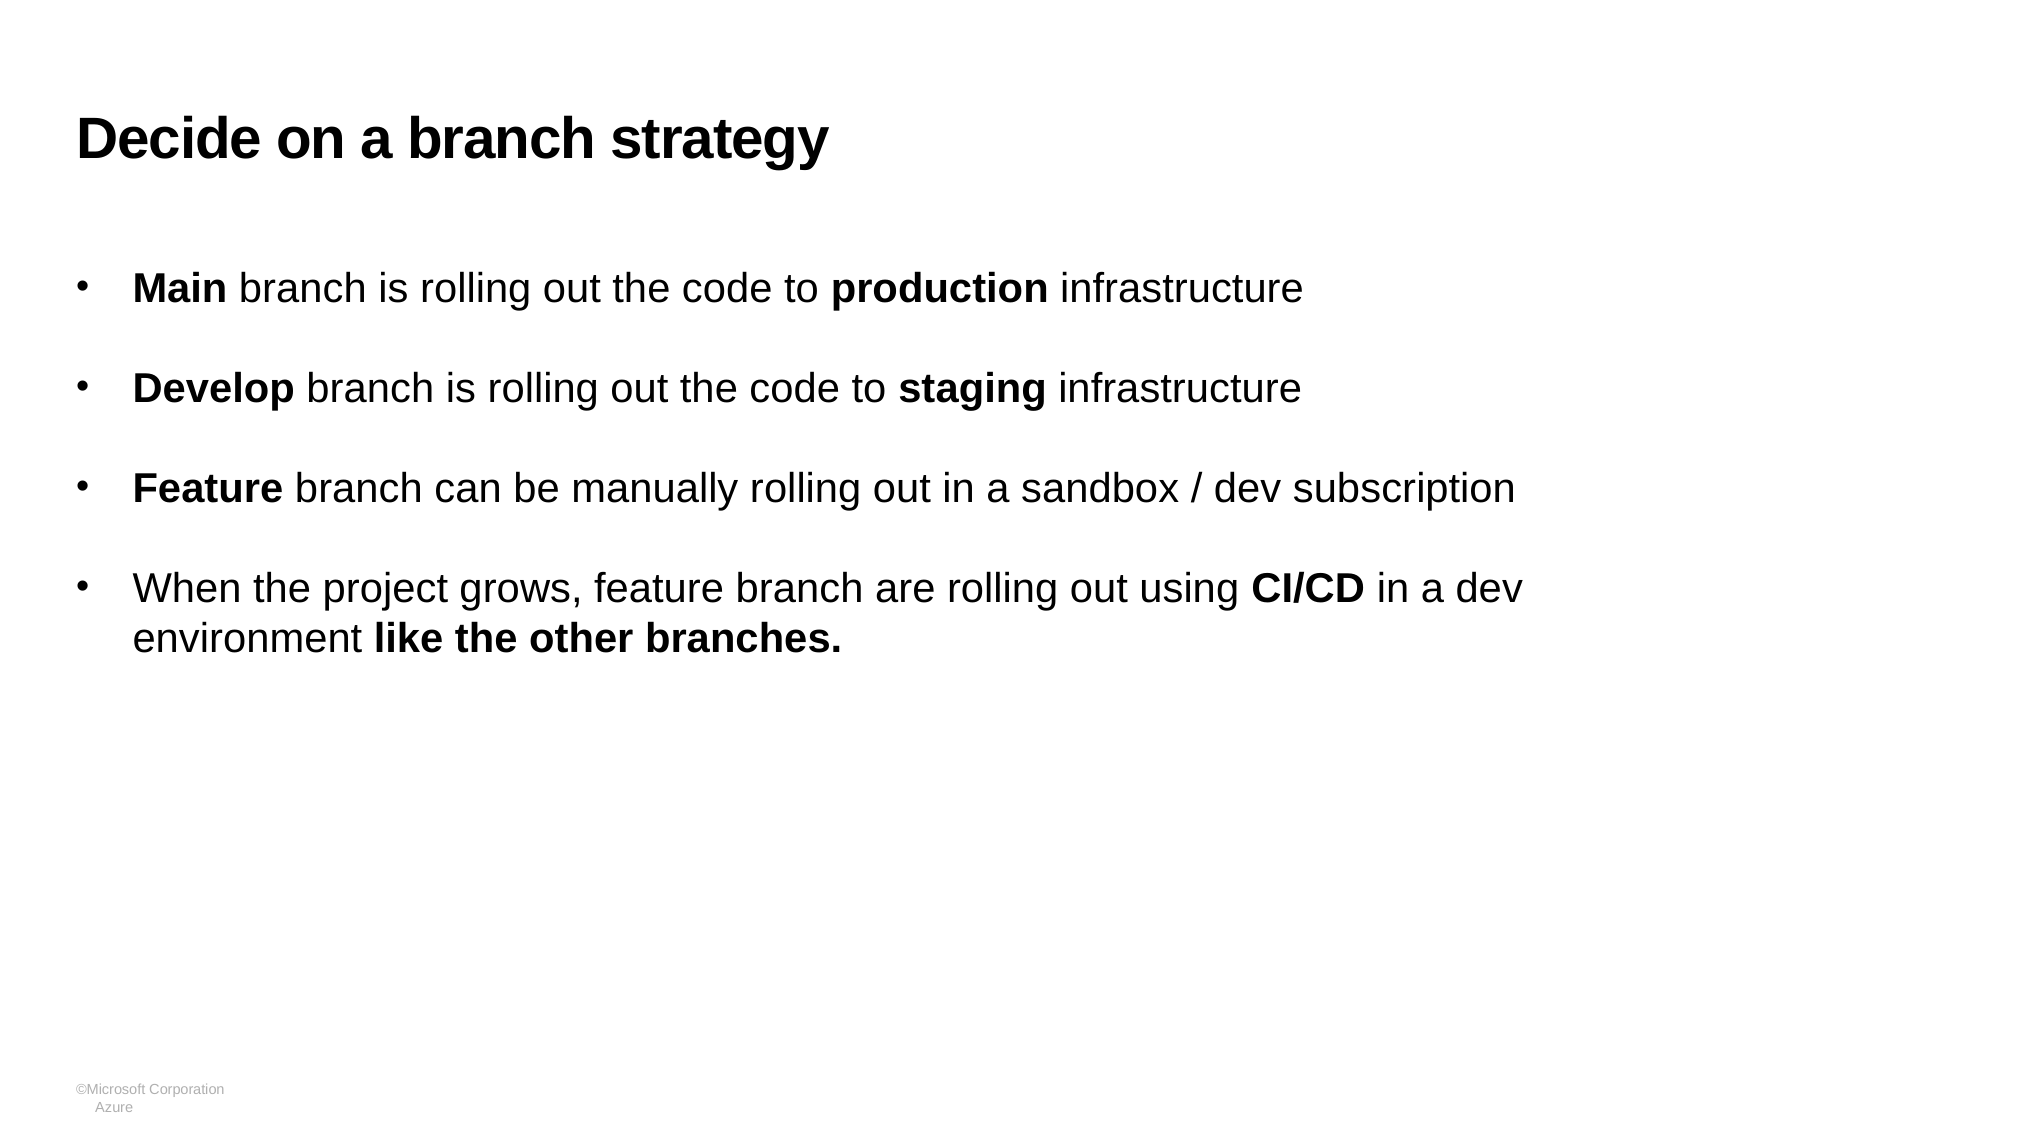

# Decide on a branch strategy
Main branch is rolling out the code to production infrastructure

Develop branch is rolling out the code to staging infrastructure

Feature branch can be manually rolling out in a sandbox / dev subscription

When the project grows, feature branch are rolling out using CI/CD in a dev environment like the other branches.